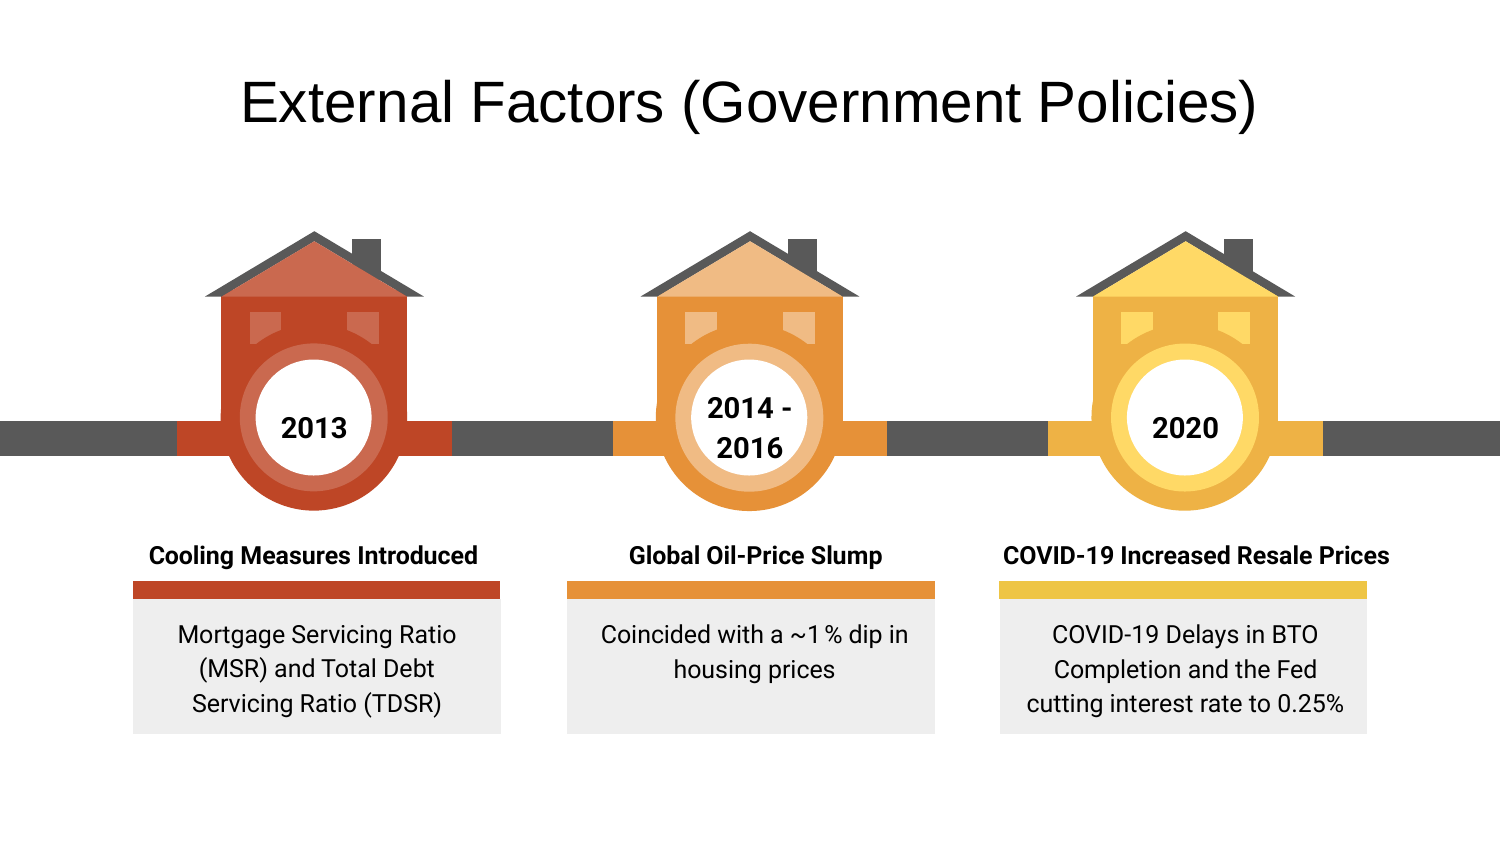

# External Factors (Government Policies)

2014 - 2016
2013
2020

Cooling Measures Introduced
Global Oil-Price Slump
COVID-19 Increased Resale Prices

Mortgage Servicing Ratio (MSR) and Total Debt Servicing Ratio (TDSR)
COVID-19 Delays in BTO Completion and the Fed cutting interest rate to 0.25%
Coincided with a ~1 % dip in housing prices